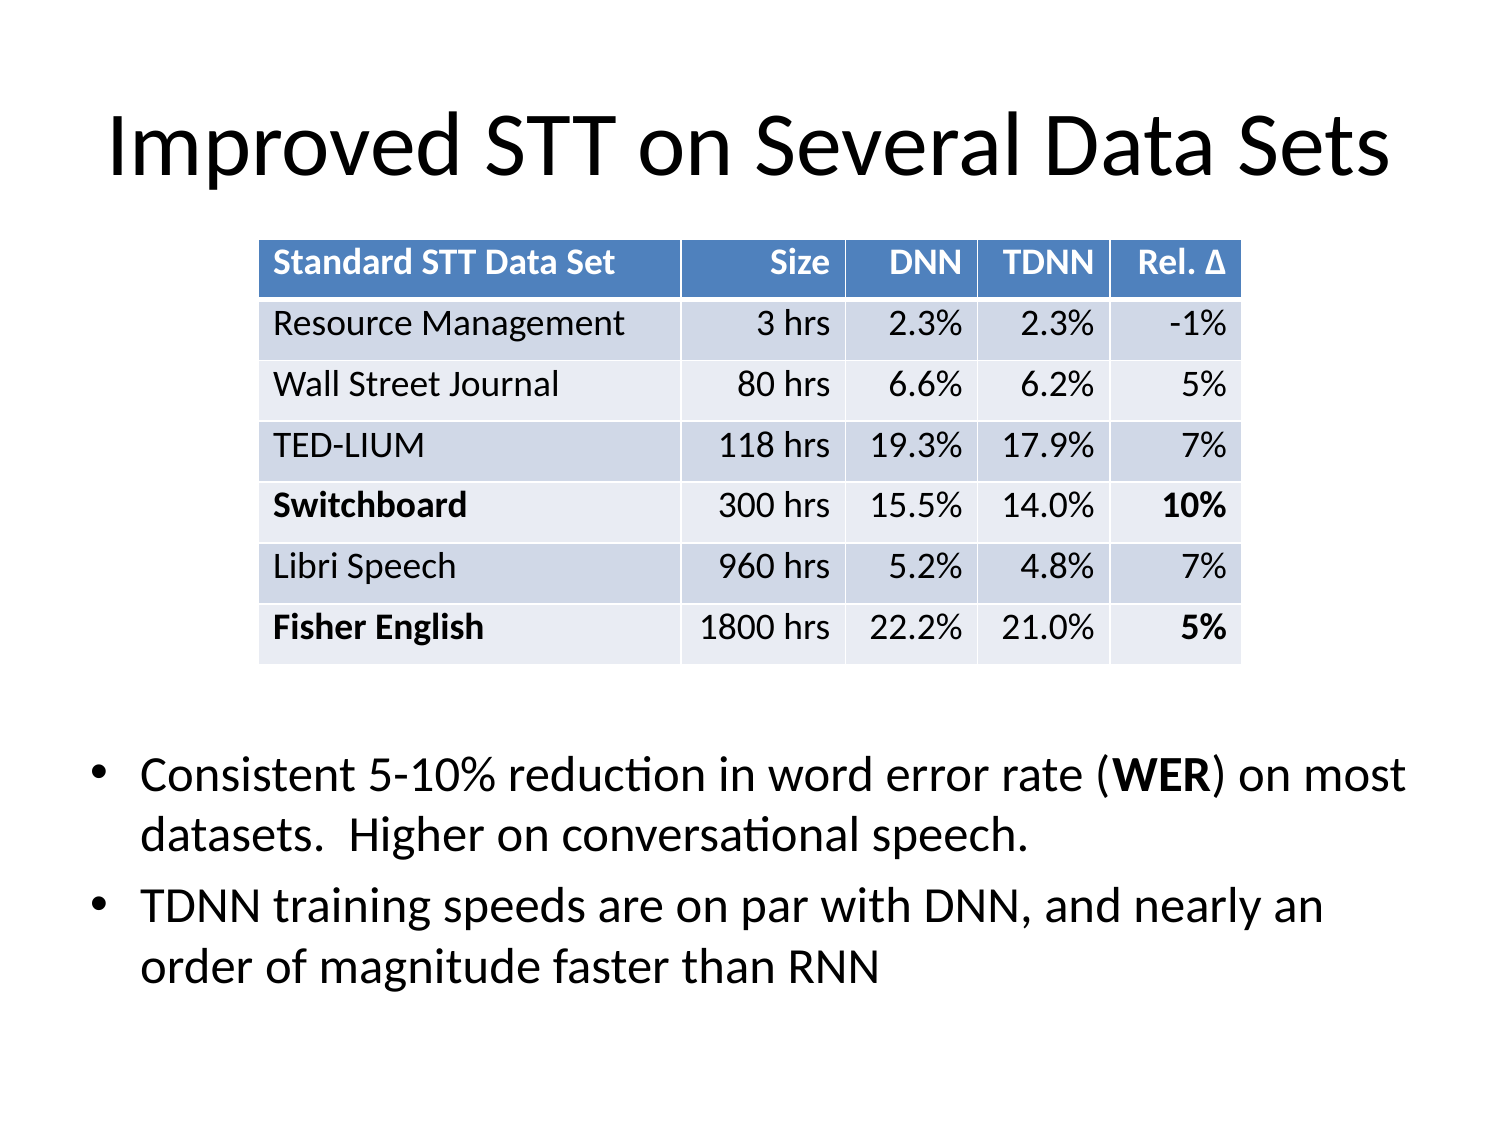

# Improved STT on Several Data Sets
| Standard STT Data Set | Size | DNN | TDNN | Rel. Δ |
| --- | --- | --- | --- | --- |
| Resource Management | 3 hrs | 2.3% | 2.3% | -1% |
| Wall Street Journal | 80 hrs | 6.6% | 6.2% | 5% |
| TED-LIUM | 118 hrs | 19.3% | 17.9% | 7% |
| Switchboard | 300 hrs | 15.5% | 14.0% | 10% |
| Libri Speech | 960 hrs | 5.2% | 4.8% | 7% |
| Fisher English | 1800 hrs | 22.2% | 21.0% | 5% |
Consistent 5-10% reduction in word error rate (WER) on most datasets.  Higher on conversational speech.
TDNN training speeds are on par with DNN, and nearly an order of magnitude faster than RNN